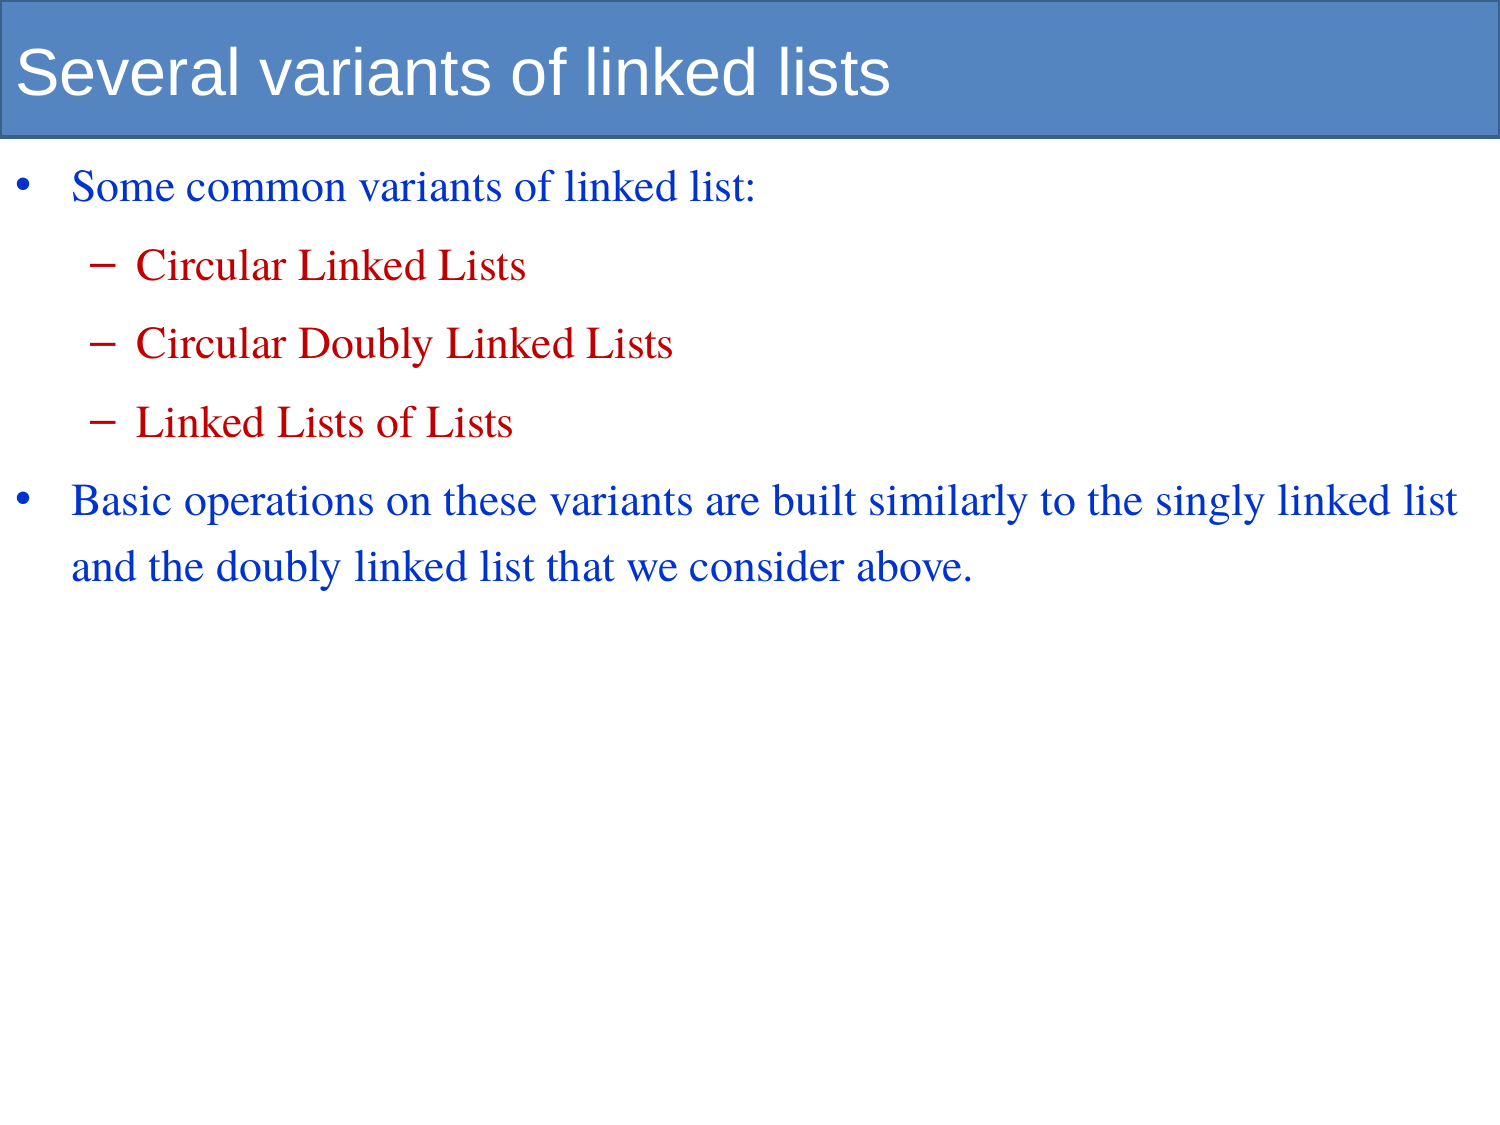

# Several variants of linked lists
Some common variants of linked list:
Circular Linked Lists
Circular Doubly Linked Lists
Linked Lists of Lists
Basic operations on these variants are built similarly to the singly linked list and the doubly linked list that we consider above.